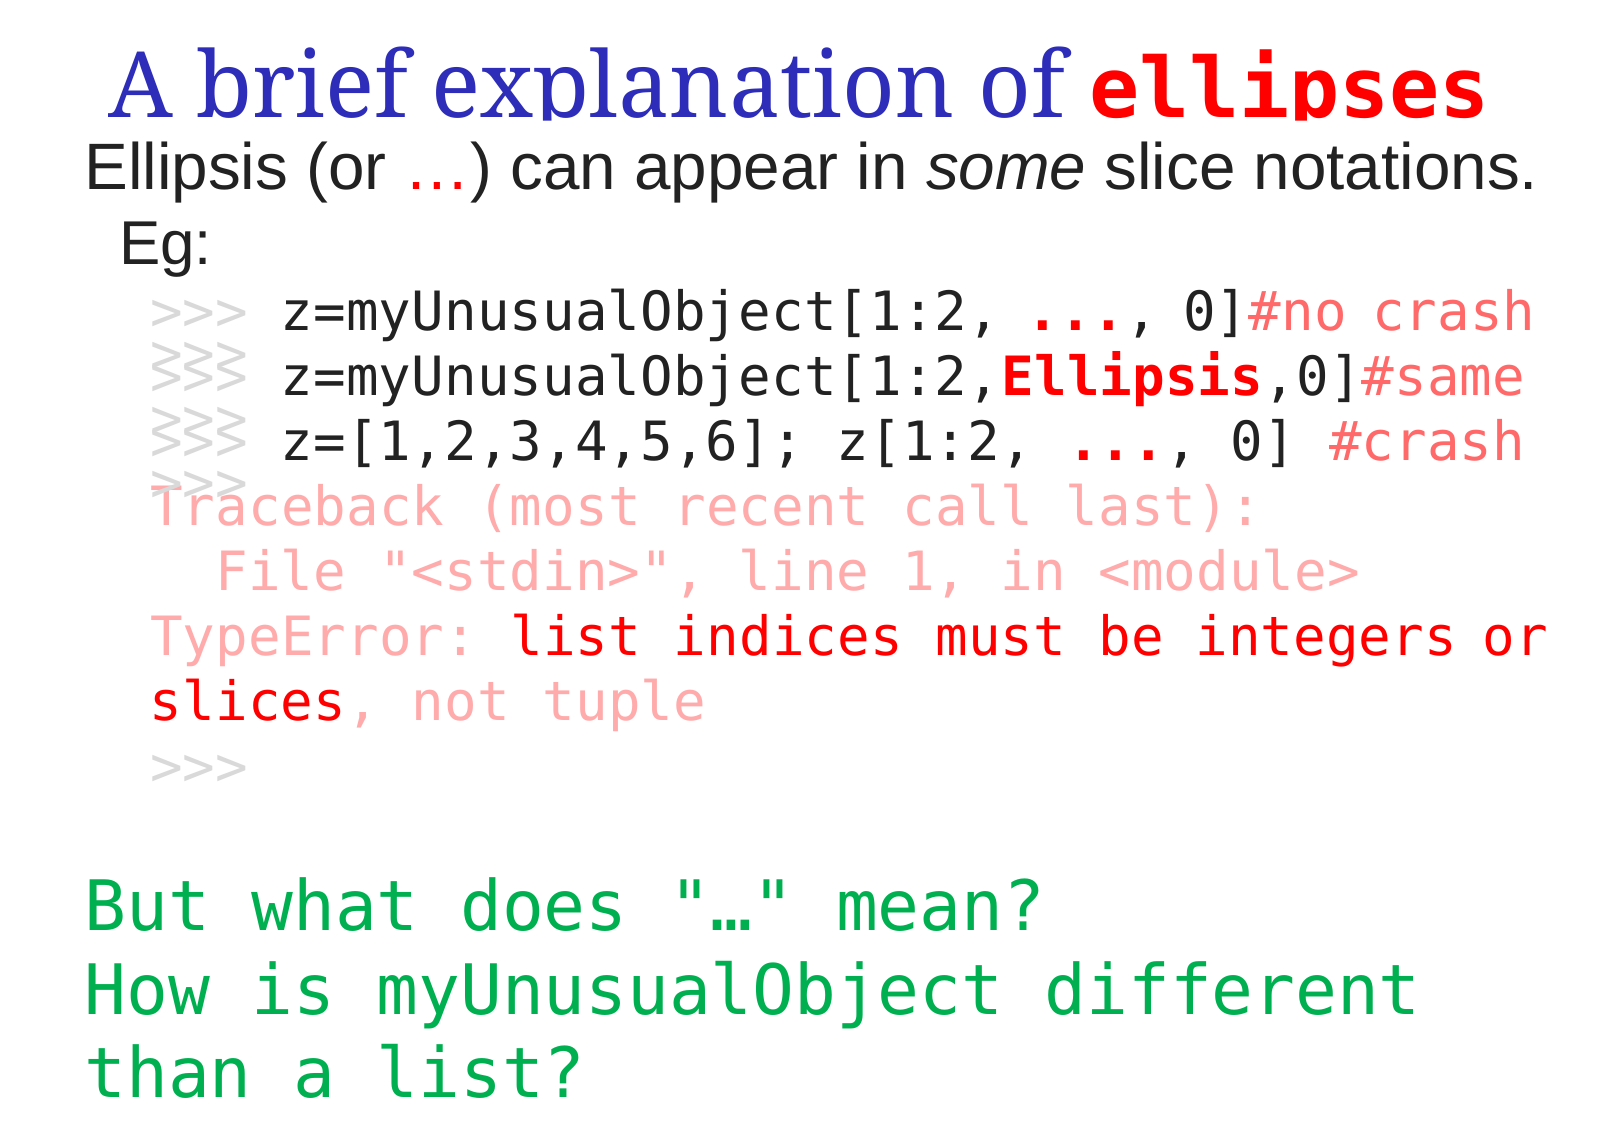

# A brief explanation of ellipses
Ellipsis (or …) can appear in some slice notations.
  Eg:
  >>> z=myUnusualObject[1:2, ..., 0]#no crash
  >>> z=myUnusualObject[1:2,Ellipsis,0]#same
  >>> z=[1,2,3,4,5,6]; z[1:2, ..., 0] #crash
  Traceback (most recent call last):
    File "<stdin>", line 1, in <module>
  TypeError: list indices must be integers or
  slices, not tuple
  >>>

But what does "…" mean?
How is myUnusualObject different than a list?

  >>>
  >>>
  >>>